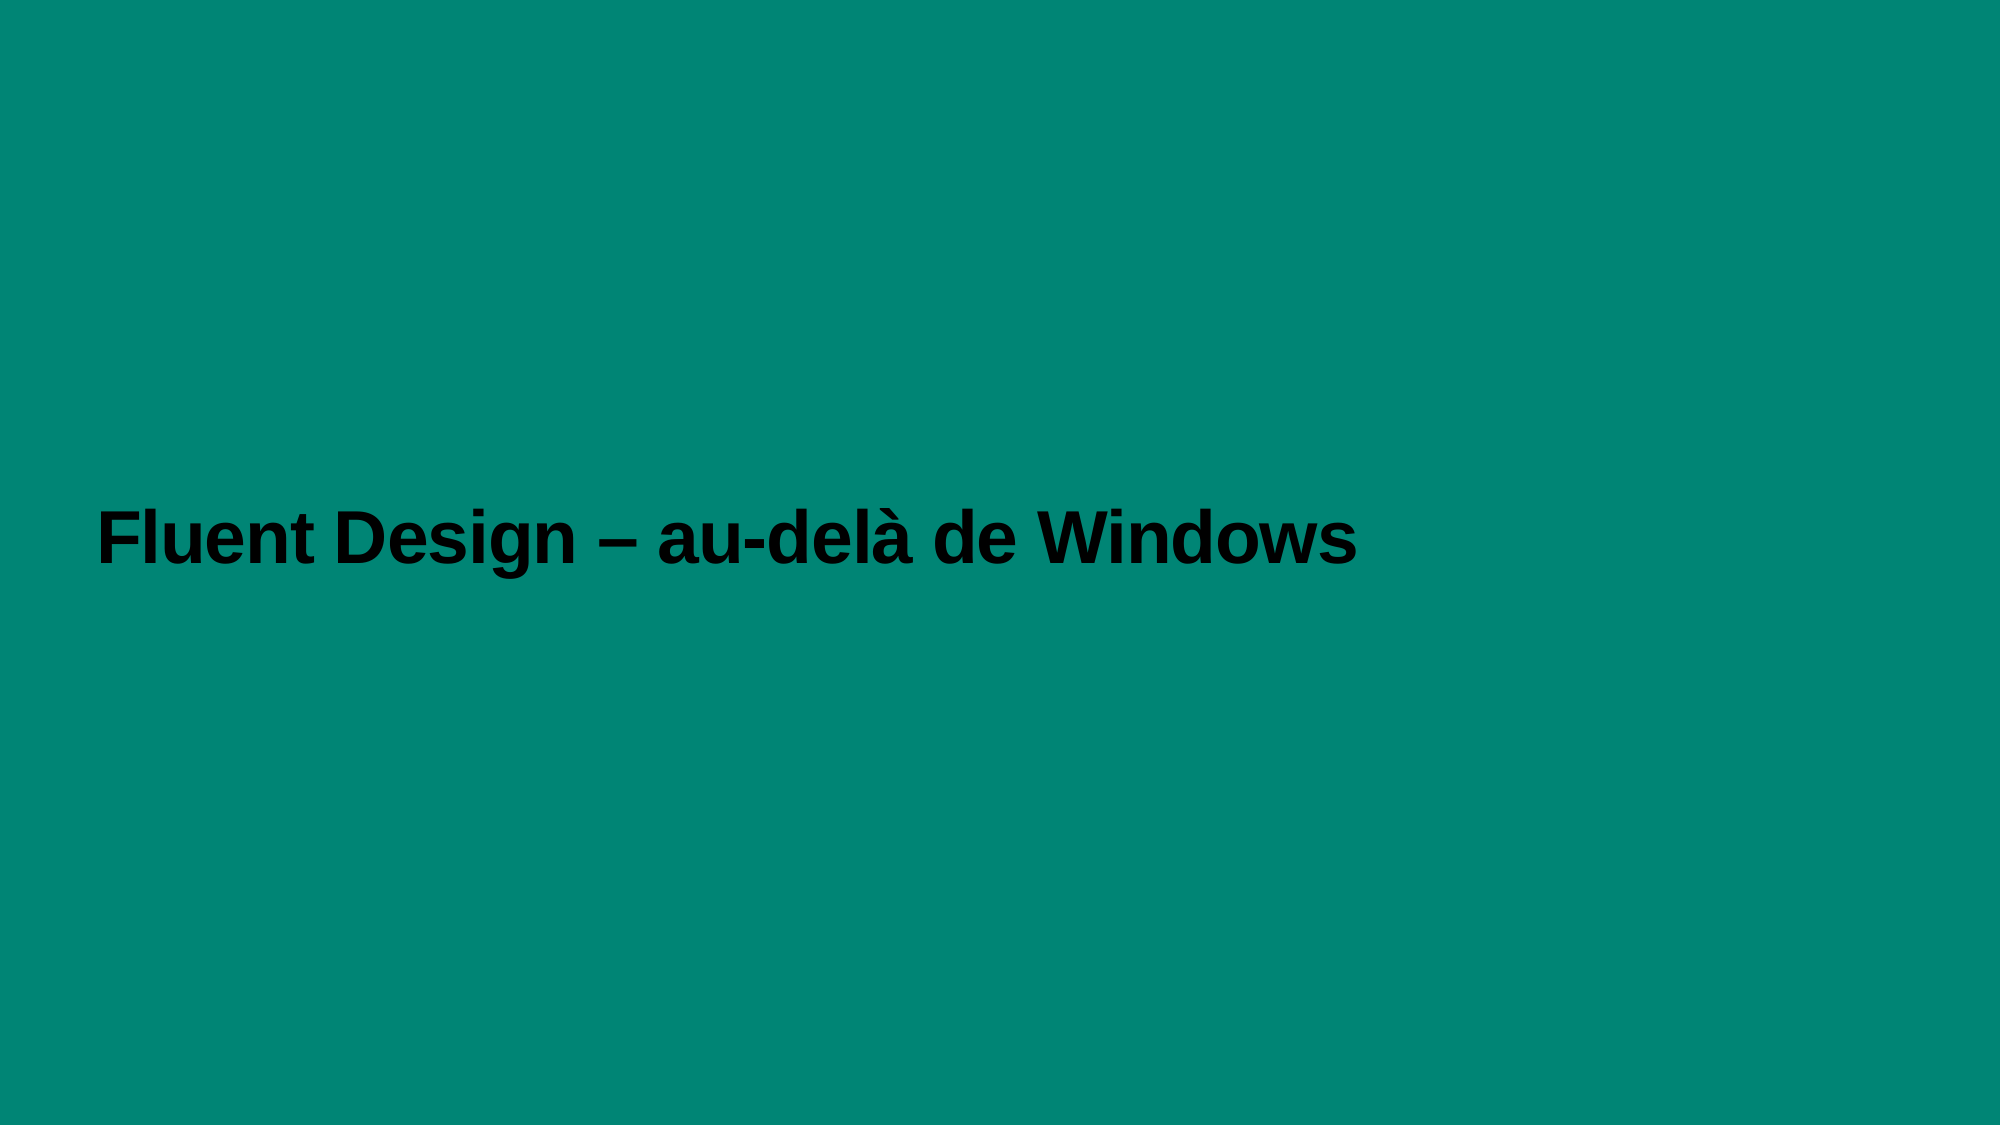

# Fluent Design – au-delà de Windows